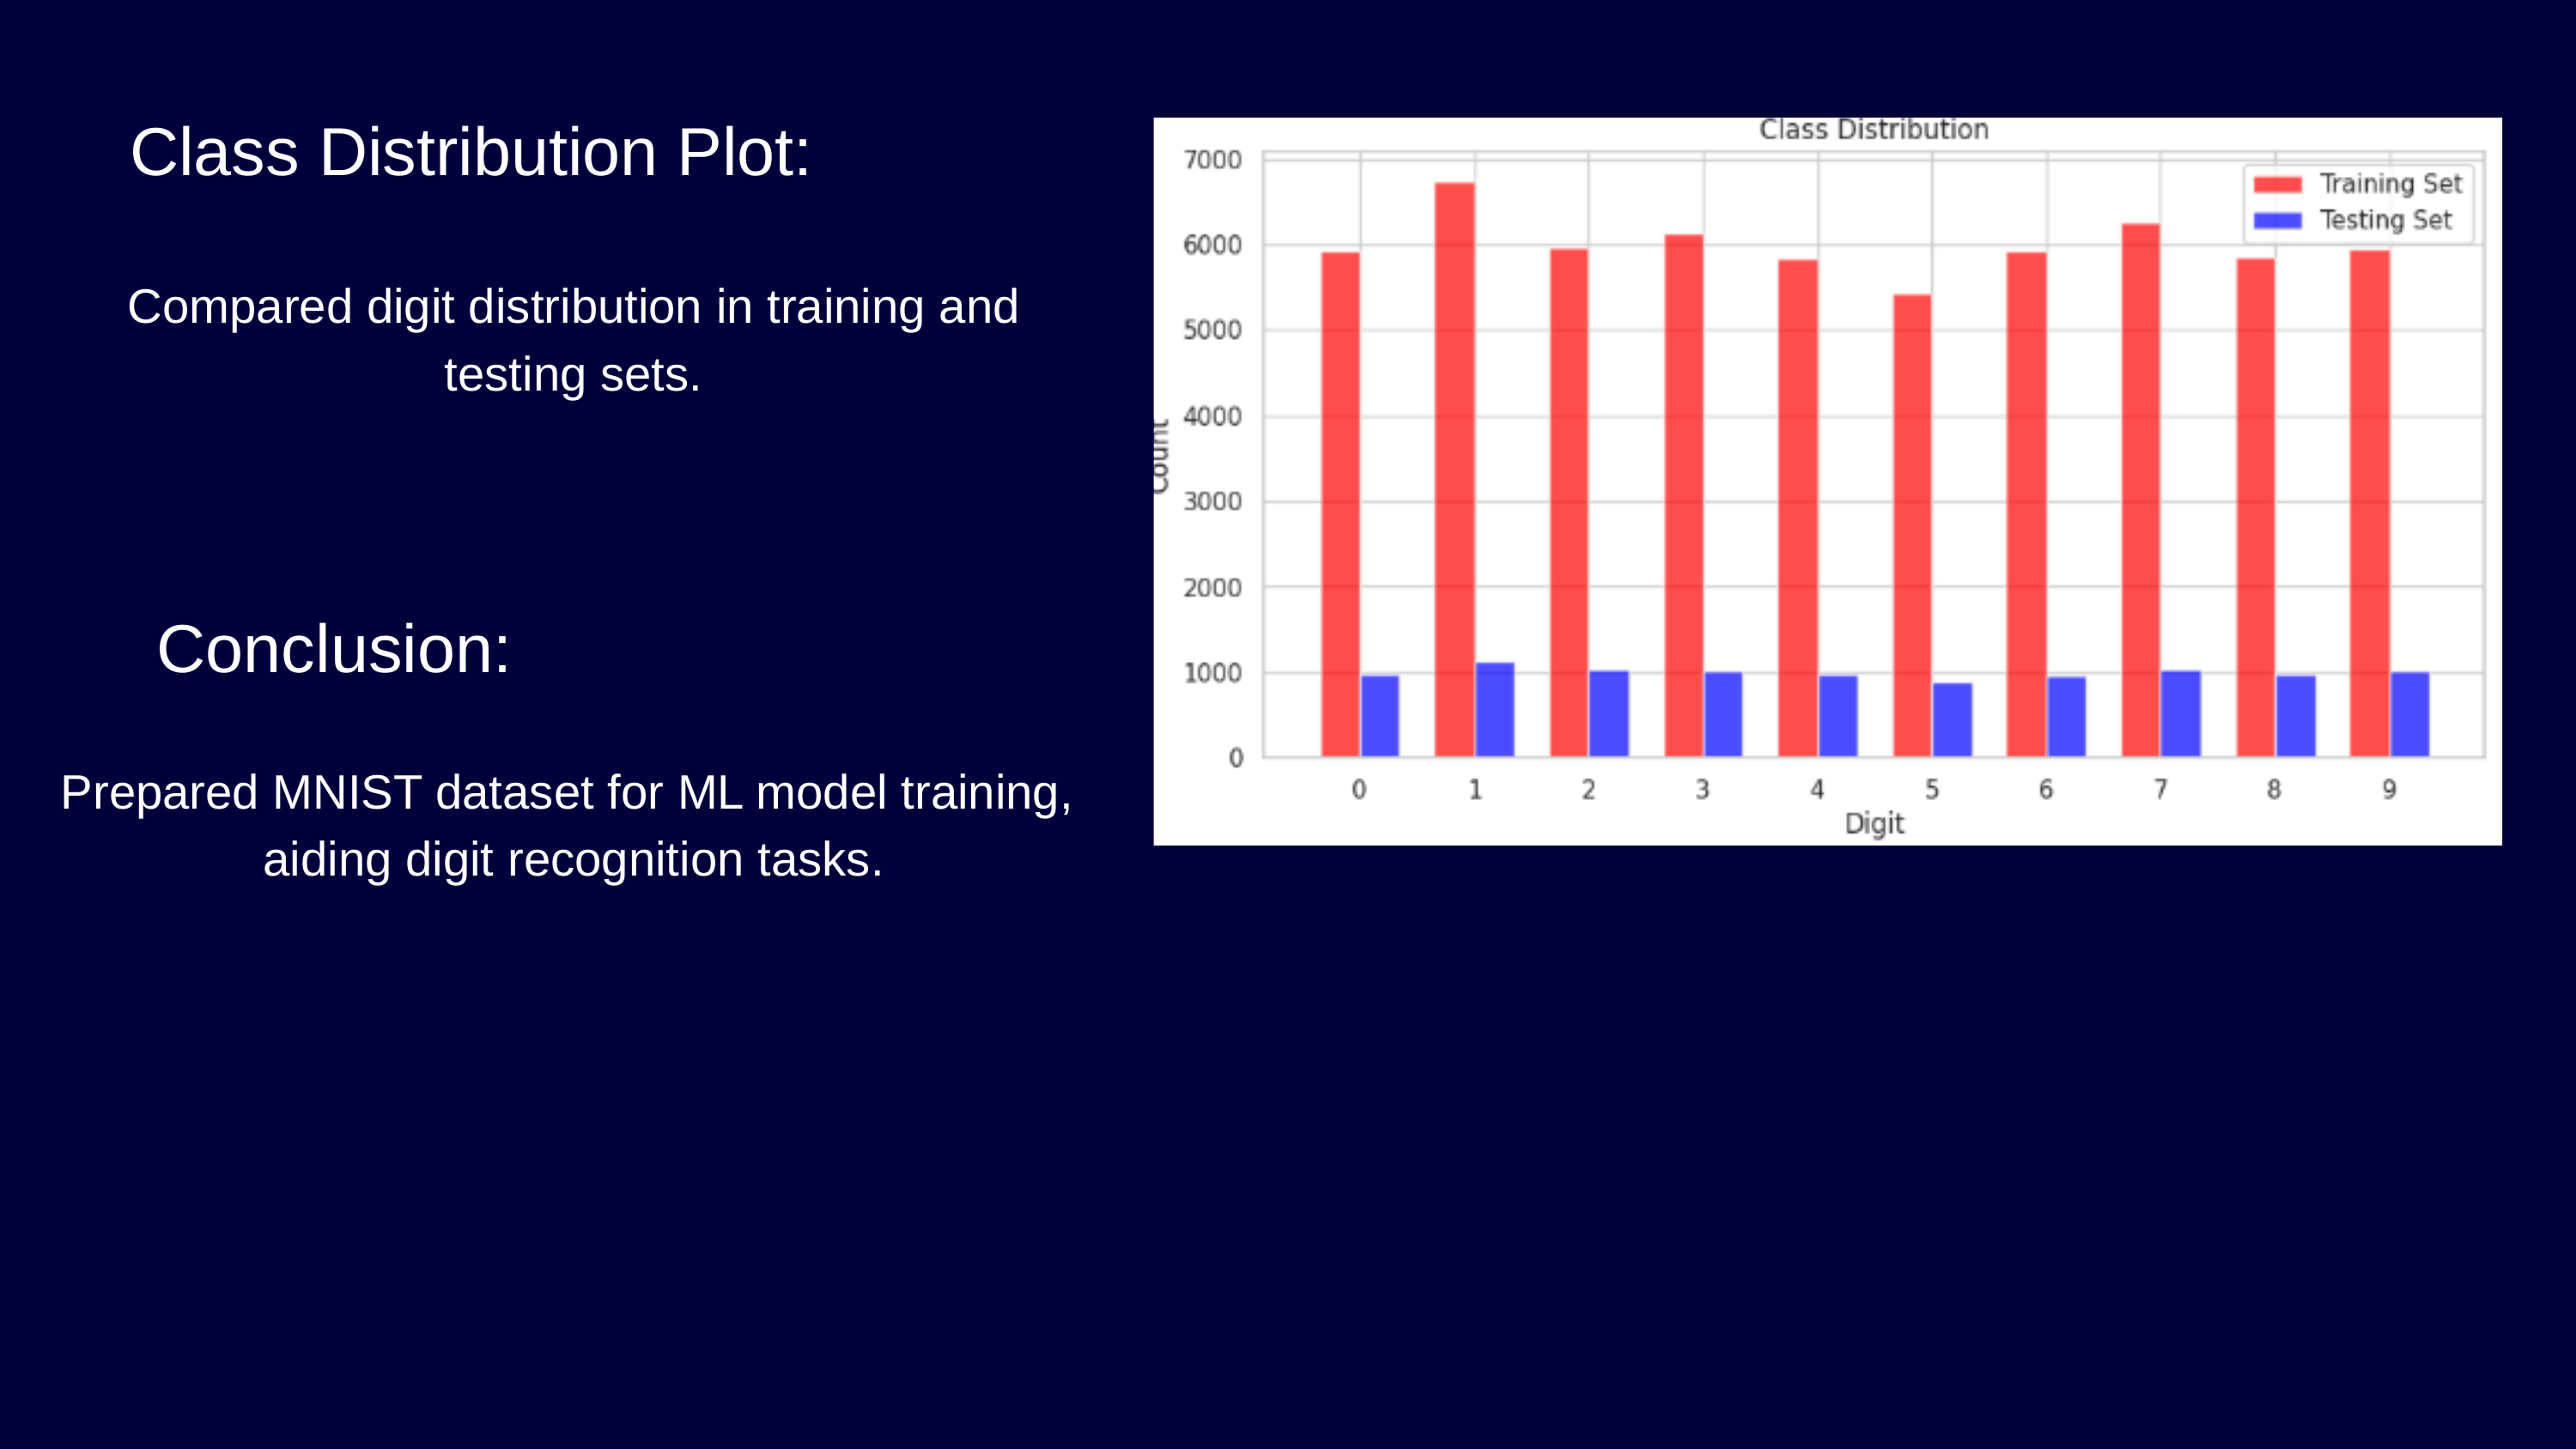

Class Distribution Plot:

 Compared digit distribution in training and
testing sets.

Conclusion:
Prepared MNIST dataset for ML model training,
aiding digit recognition tasks.